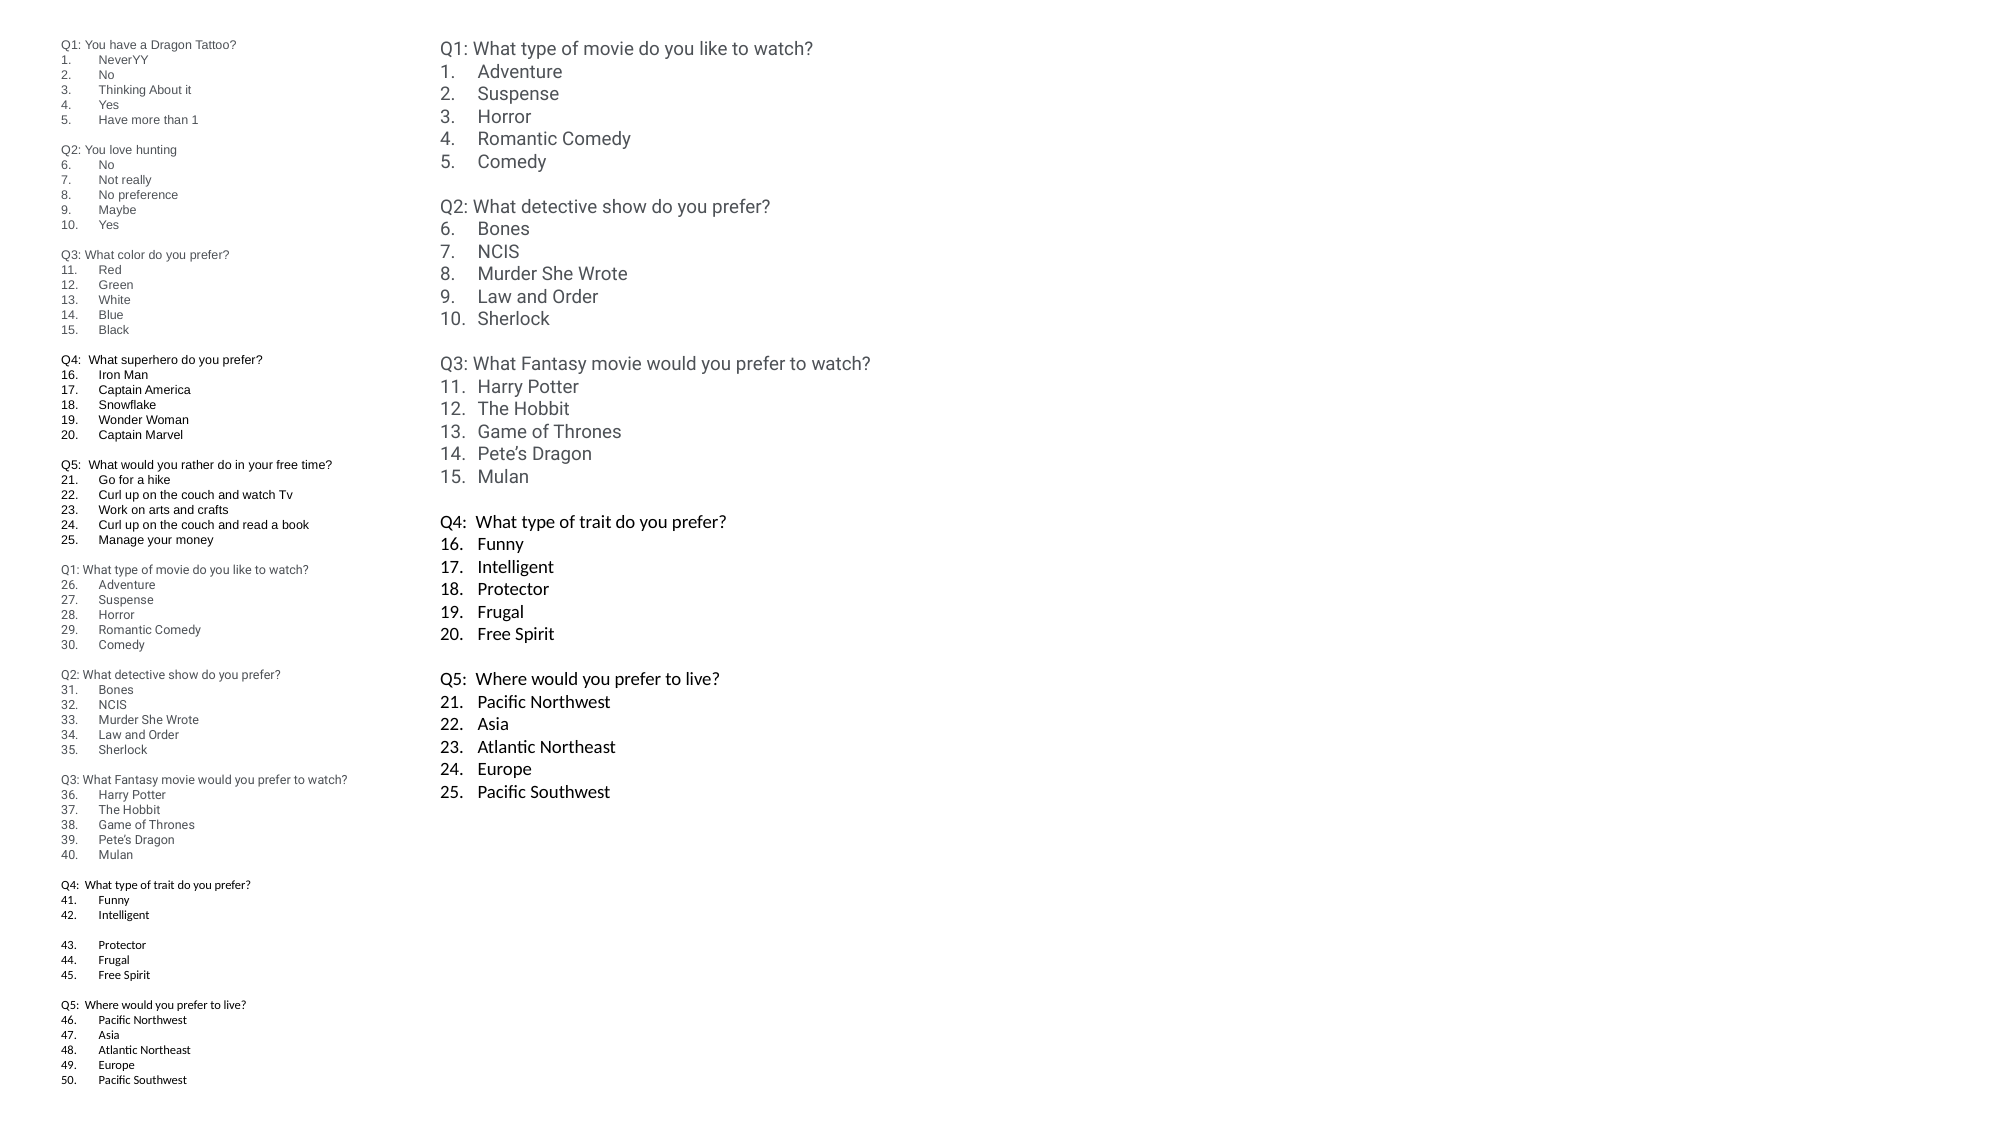

Q1: You have a Dragon Tattoo?
NeverYY
No
Thinking About it
Yes
Have more than 1

Q2: You love hunting
No
Not really
No preference
Maybe
Yes

Q3: What color do you prefer?
Red
Green
White
Blue
Black
Q4:  What superhero do you prefer?
Iron Man
Captain America
Snowflake
Wonder Woman
Captain Marvel

Q5:  What would you rather do in your free time?
Go for a hike
Curl up on the couch and watch Tv
Work on arts and crafts
Curl up on the couch and read a book
Manage your money

Q1: What type of movie do you like to watch?
Adventure
Suspense
Horror
Romantic Comedy
Comedy

Q2: What detective show do you prefer?
Bones
NCIS
Murder She Wrote
Law and Order
Sherlock
Q3: What Fantasy movie would you prefer to watch?
Harry Potter
The Hobbit
Game of Thrones
Pete’s Dragon
Mulan

Q4:  What type of trait do you prefer?
Funny
Intelligent
Protector
Frugal
Free Spirit
Q5:  Where would you prefer to live?
Pacific Northwest
Asia
Atlantic Northeast
Europe
Pacific Southwest

Q1: What type of movie do you like to watch?
Adventure
Suspense
Horror
Romantic Comedy
Comedy

Q2: What detective show do you prefer?
Bones
NCIS
Murder She Wrote
Law and Order
Sherlock

Q3: What Fantasy movie would you prefer to watch?
Harry Potter
The Hobbit
Game of Thrones
Pete’s Dragon
Mulan

Q4:  What type of trait do you prefer?
Funny
Intelligent
Protector
Frugal
Free Spirit
Q5:  Where would you prefer to live?
Pacific Northwest
Asia
Atlantic Northeast
Europe
Pacific Southwest